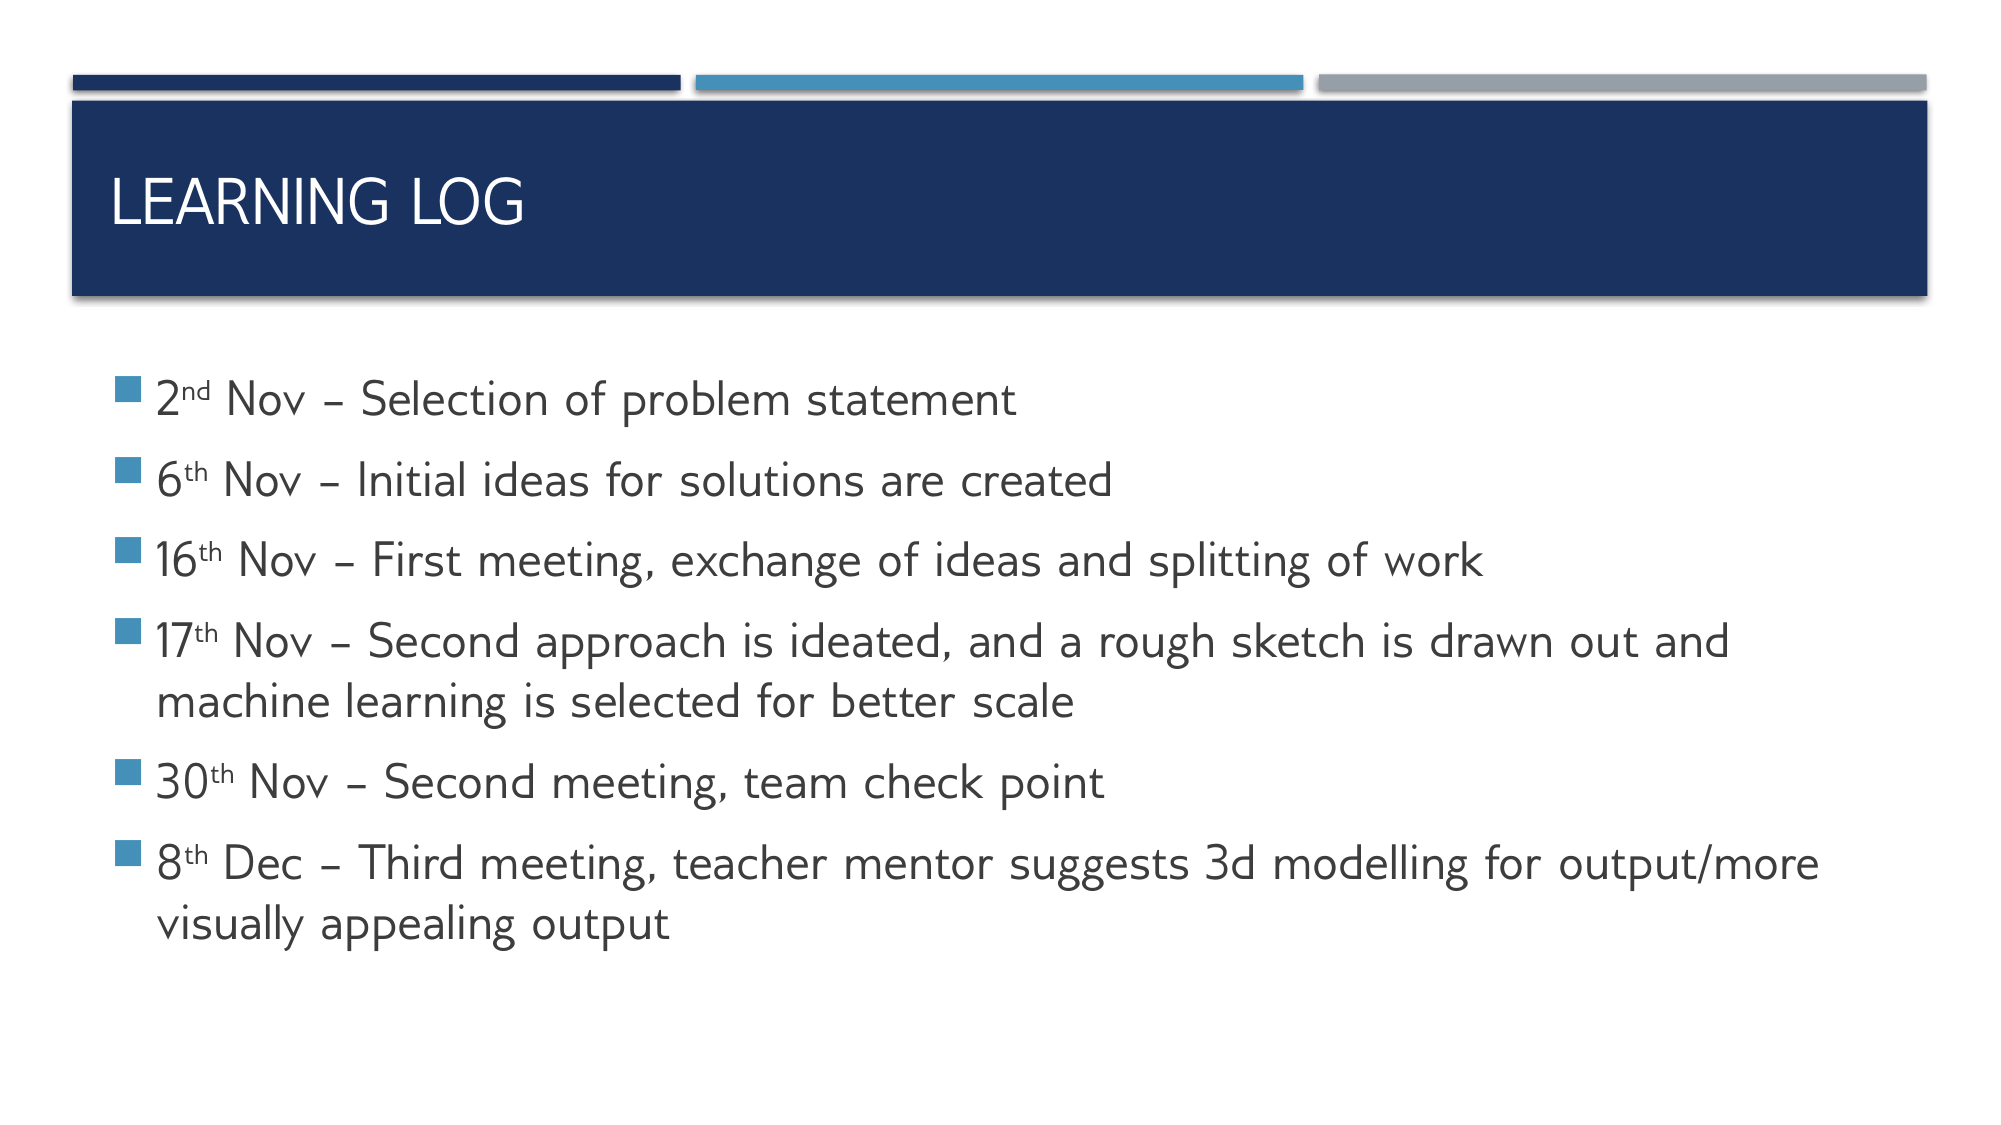

# Learning Log
2nd Nov – Selection of problem statement
6th Nov – Initial ideas for solutions are created
16th Nov – First meeting, exchange of ideas and splitting of work
17th Nov – Second approach is ideated, and a rough sketch is drawn out and machine learning is selected for better scale
30th Nov – Second meeting, team check point
8th Dec – Third meeting, teacher mentor suggests 3d modelling for output/more visually appealing output